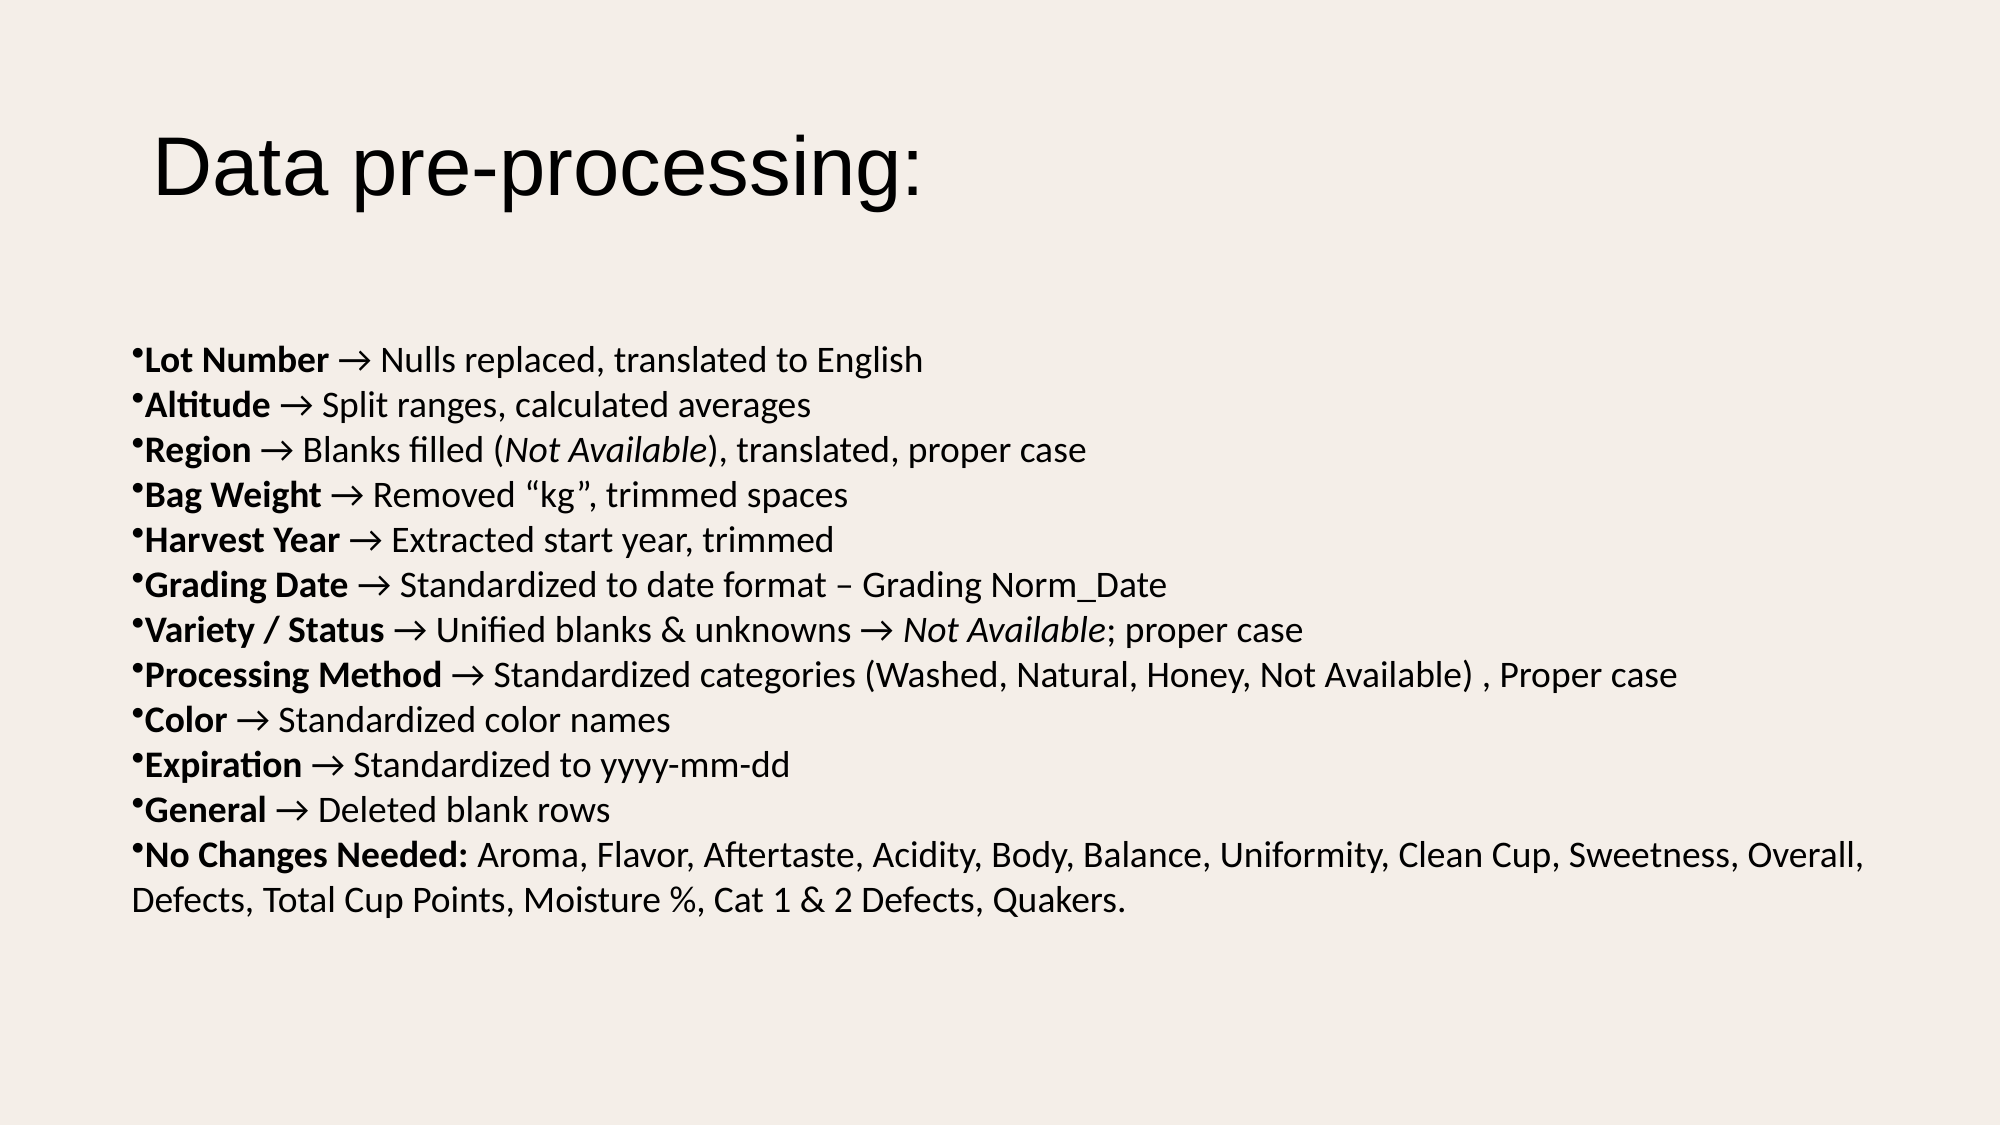

# Data pre-processing:

Lot Number → Nulls replaced, translated to English
Altitude → Split ranges, calculated averages
Region → Blanks filled (Not Available), translated, proper case
Bag Weight → Removed “kg”, trimmed spaces
Harvest Year → Extracted start year, trimmed
Grading Date → Standardized to date format – Grading Norm_Date
Variety / Status → Unified blanks & unknowns → Not Available; proper case
Processing Method → Standardized categories (Washed, Natural, Honey, Not Available) , Proper case
Color → Standardized color names
Expiration → Standardized to yyyy-mm-dd
General → Deleted blank rows
No Changes Needed: Aroma, Flavor, Aftertaste, Acidity, Body, Balance, Uniformity, Clean Cup, Sweetness, Overall, Defects, Total Cup Points, Moisture %, Cat 1 & 2 Defects, Quakers.